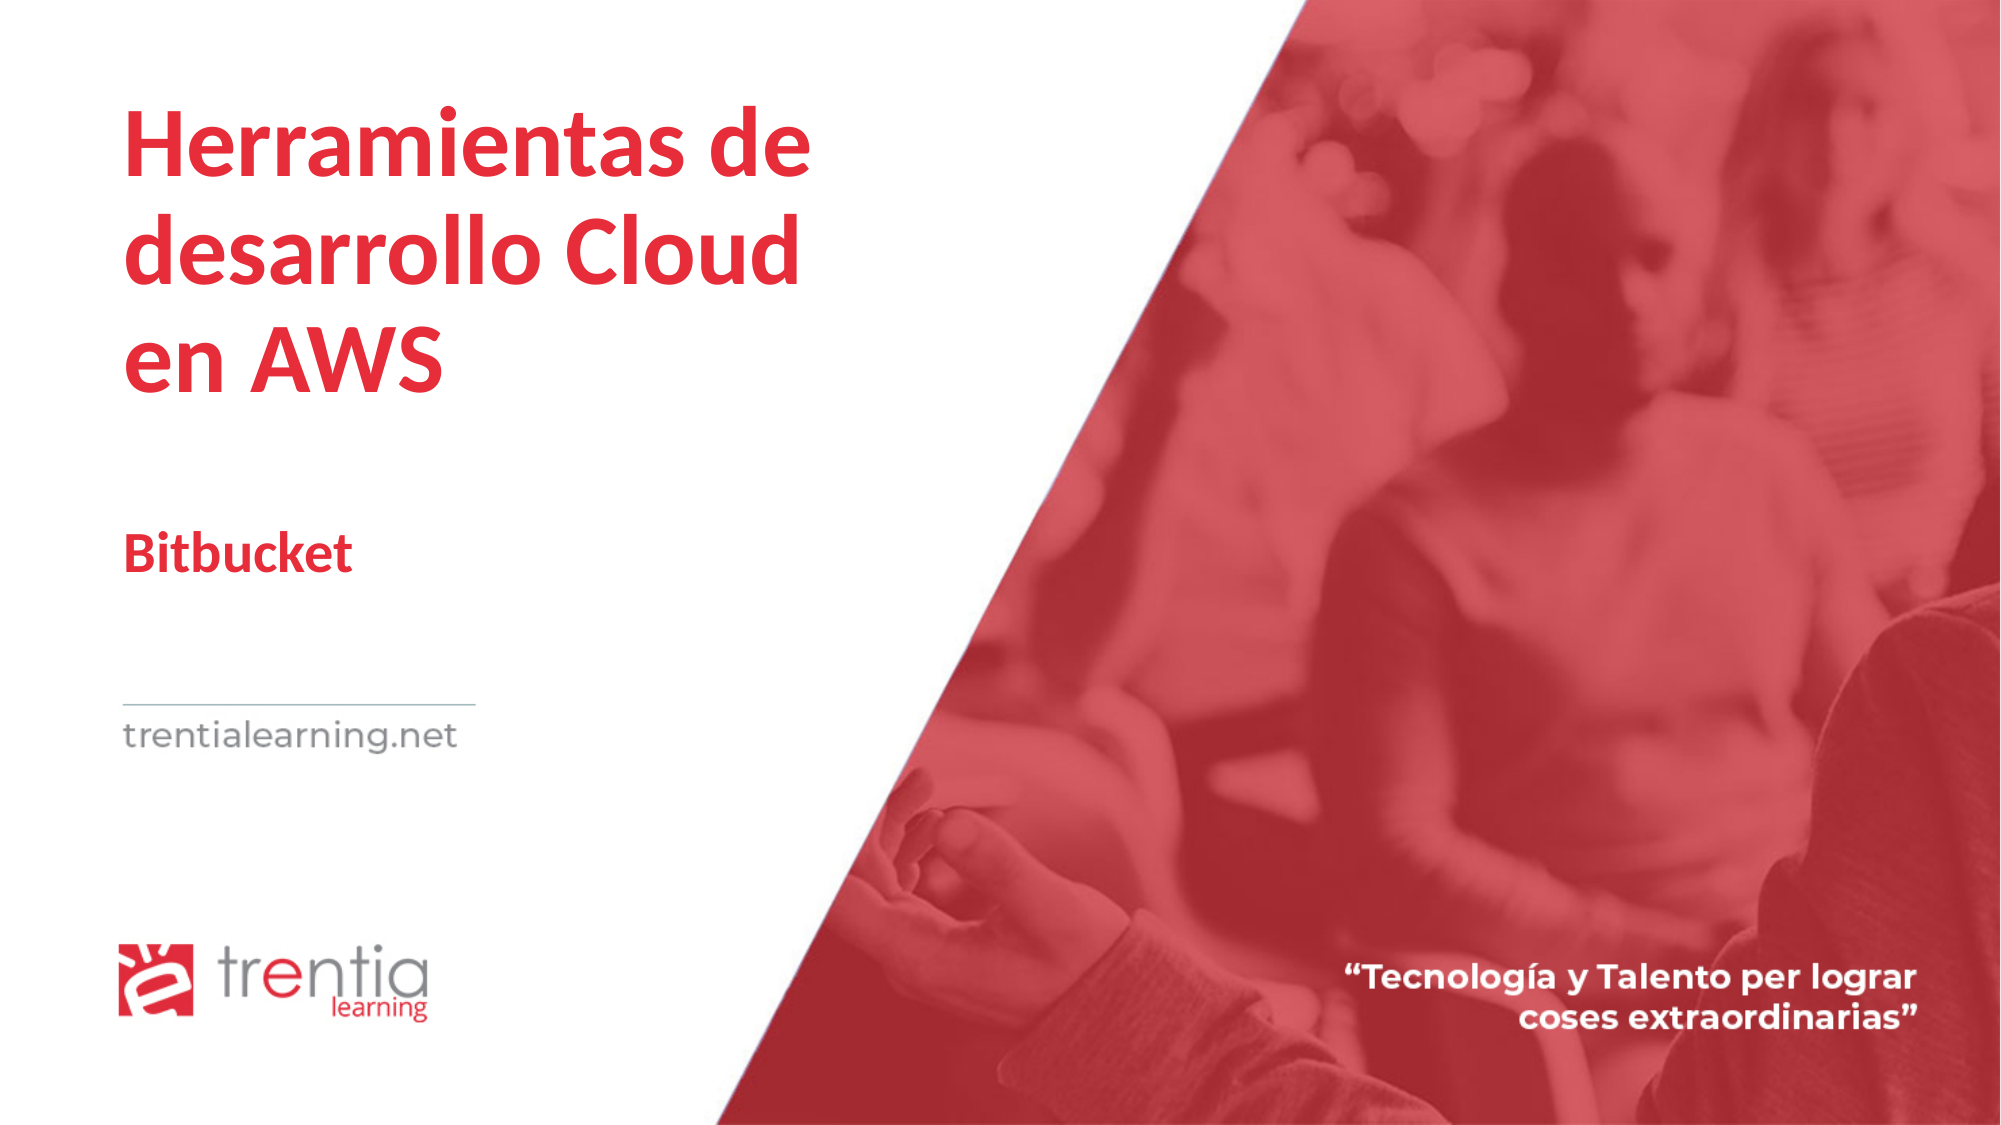

# Herramientas de desarrollo Cloud en AWS Bitbucket